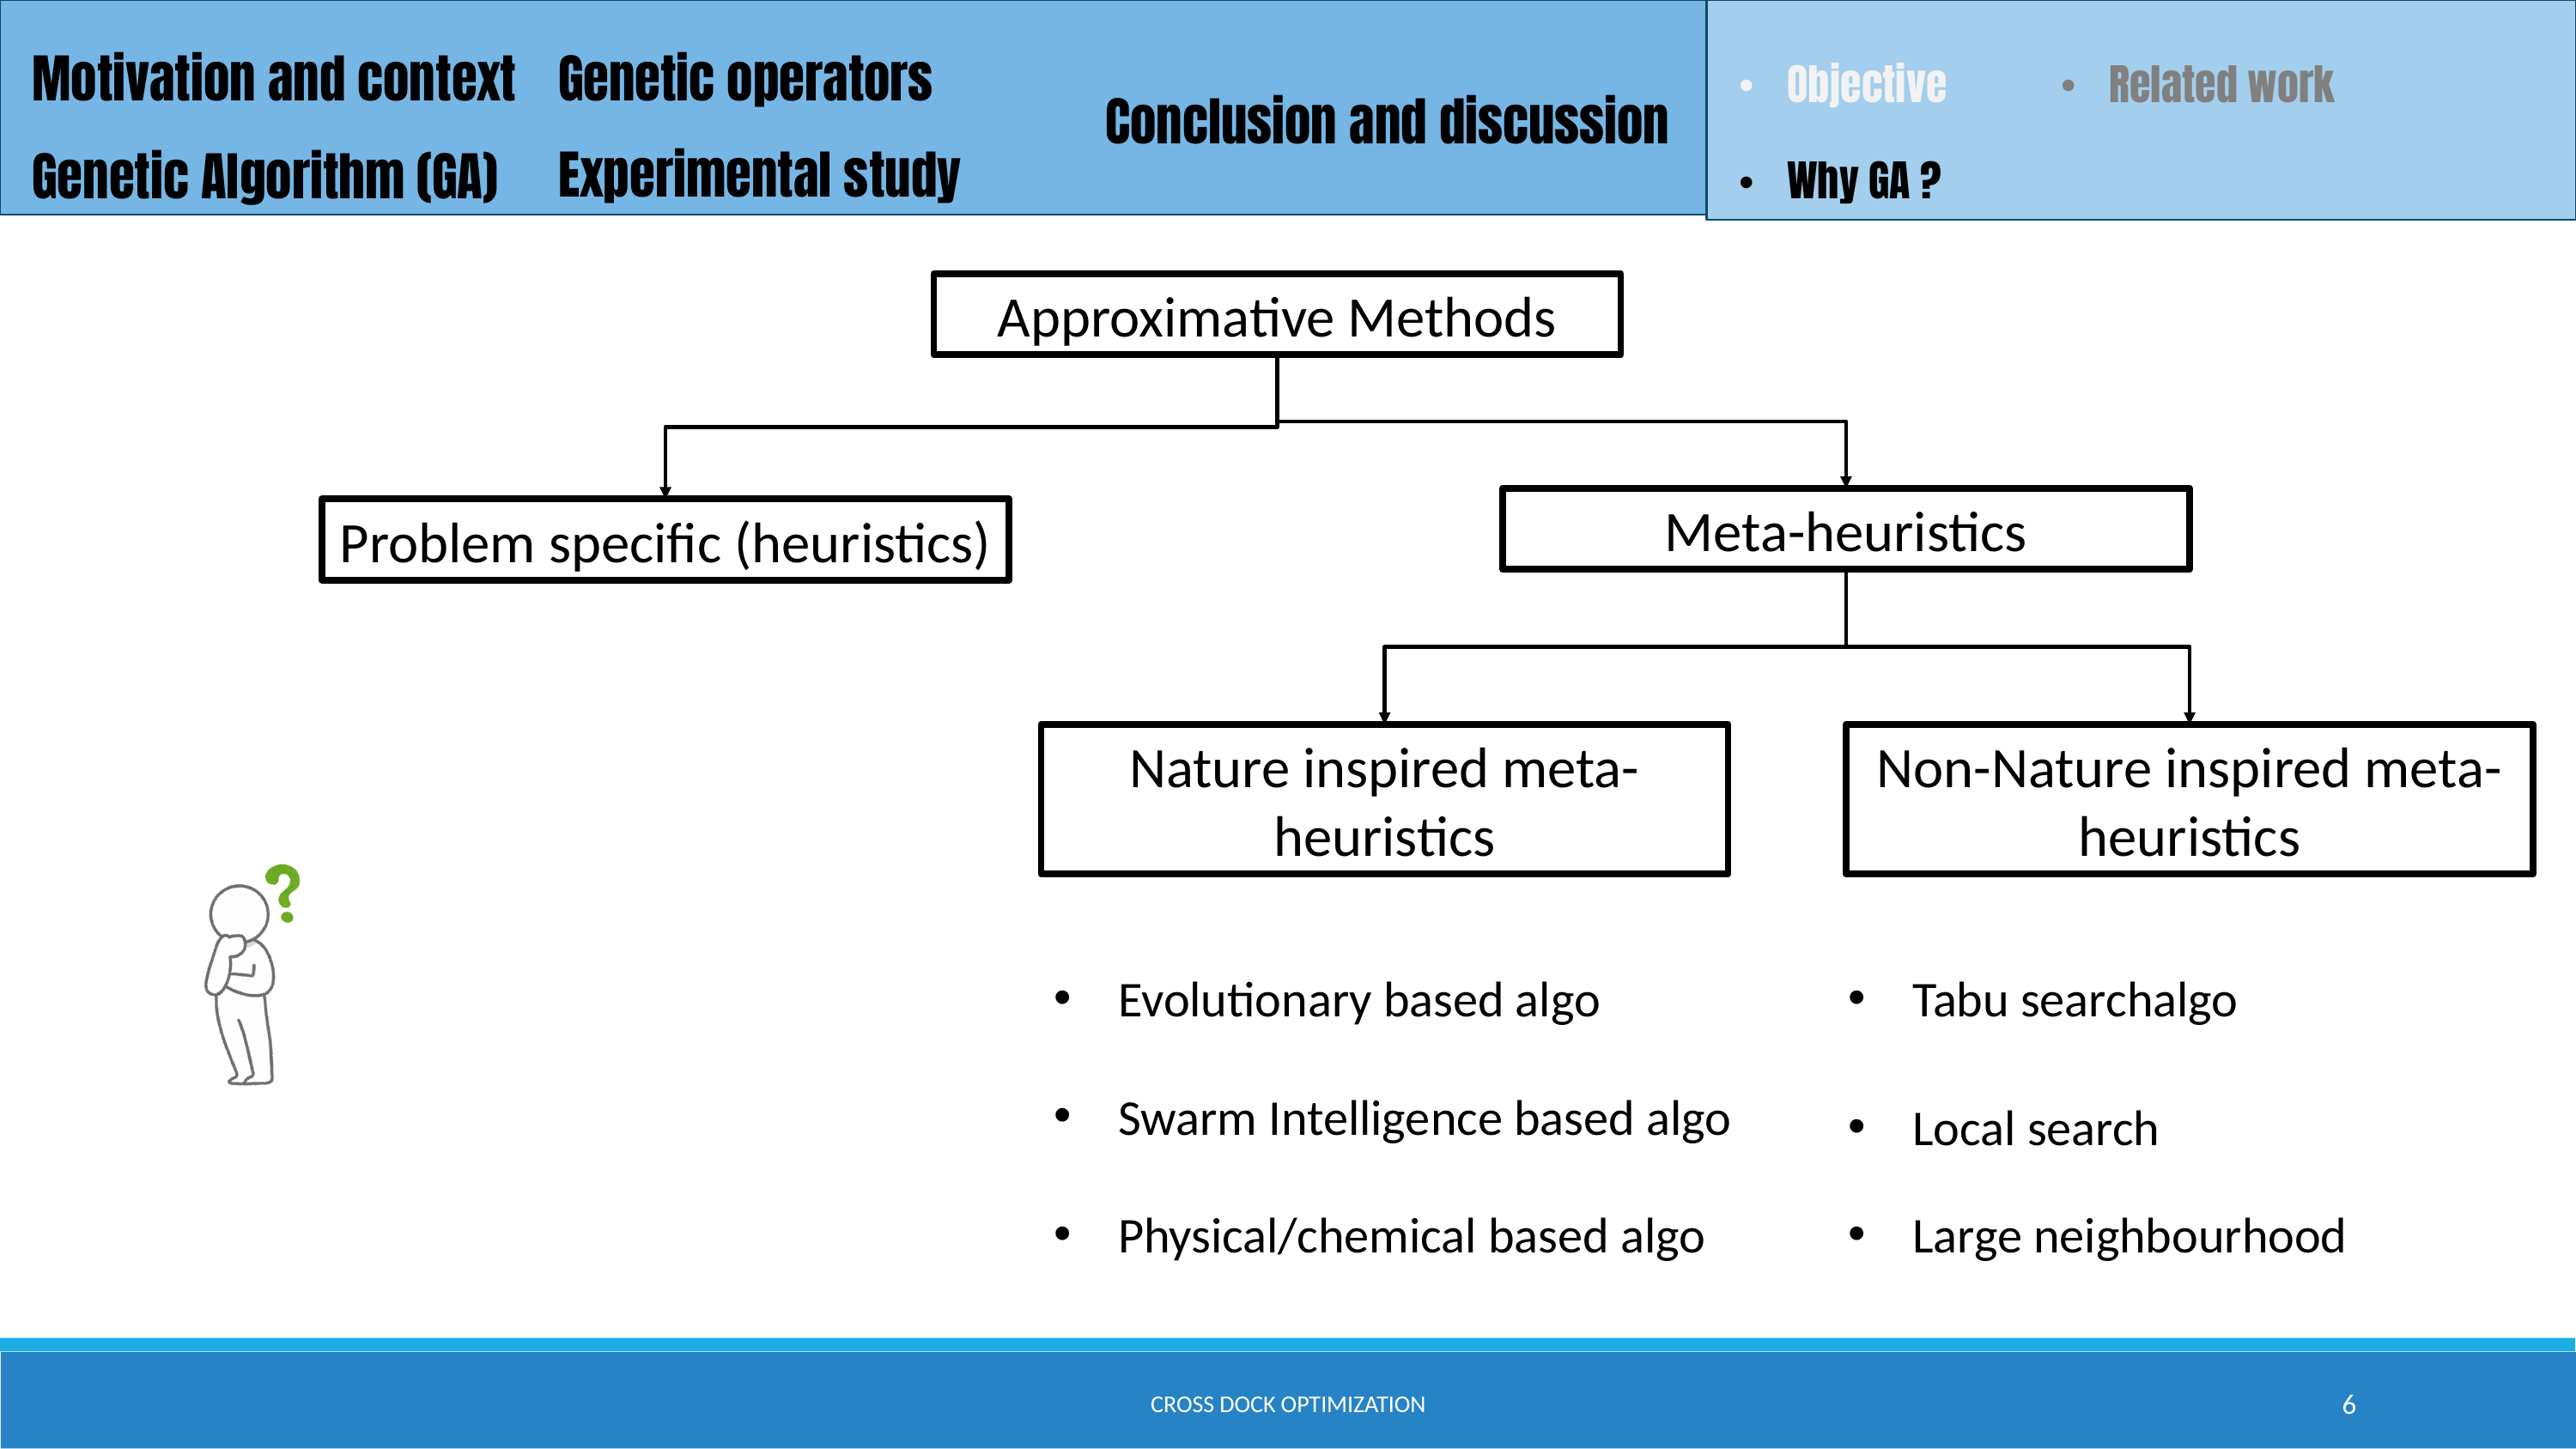

Motivation and context
Genetic operators
Objective
Related work
Conclusion and discussion
Genetic Algorithm (GA)
Experimental study
Why GA ?
Research question
Approximative Methods
Meta-heuristics
Problem specific (heuristics)
Nature inspired meta-heuristics
Non-Nature inspired meta-heuristics

Evolutionary based algo
Tabu searchalgo
Swarm Intelligence based algo
Local search
Physical/chemical based algo
Large neighbourhood
Cross dock optimization
6